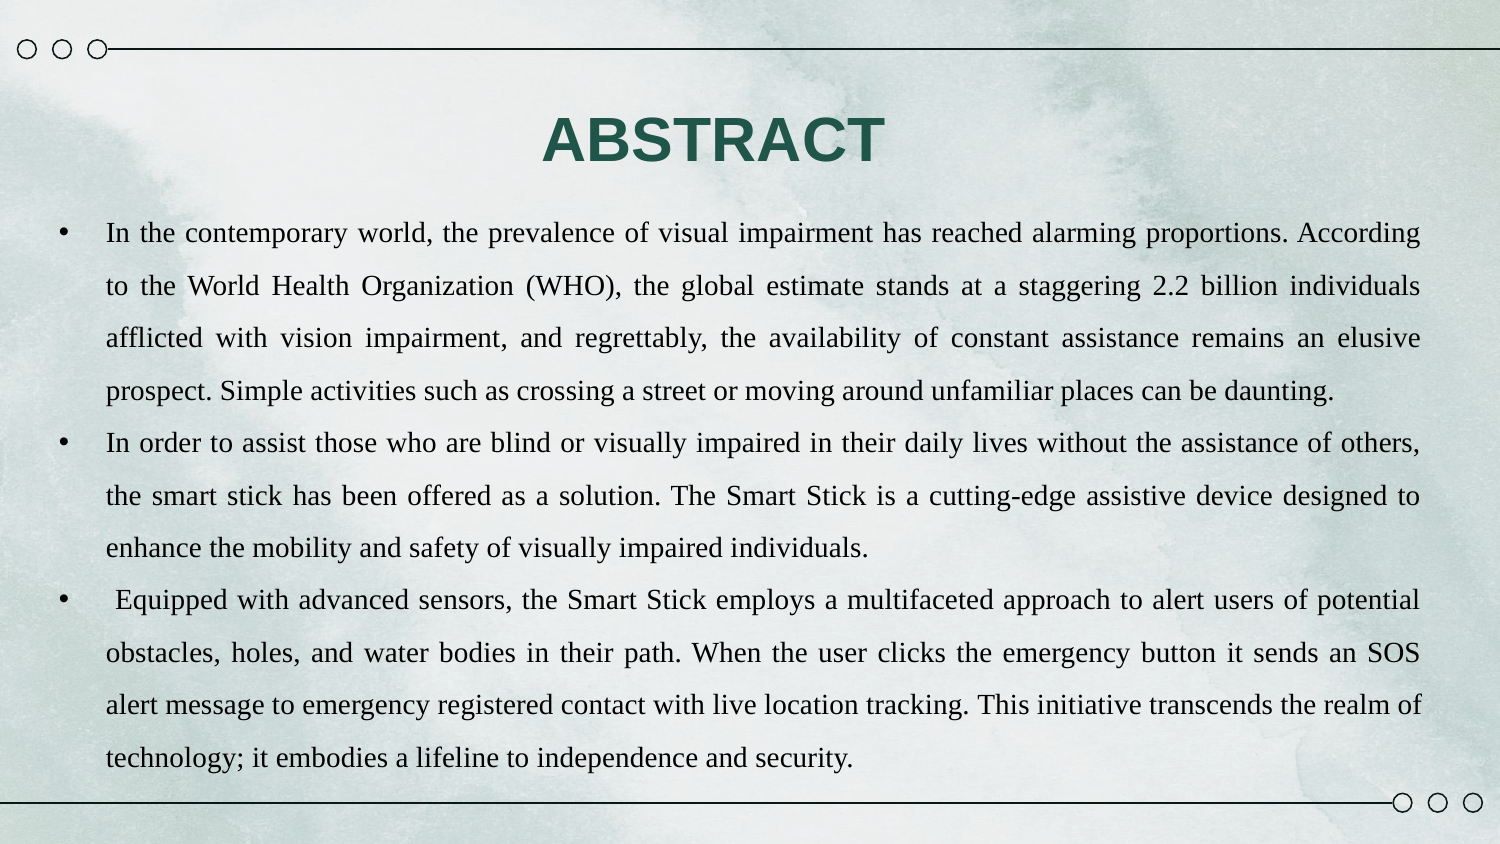

ABSTRACT
In the contemporary world, the prevalence of visual impairment has reached alarming proportions. According to the World Health Organization (WHO), the global estimate stands at a staggering 2.2 billion individuals afflicted with vision impairment, and regrettably, the availability of constant assistance remains an elusive prospect. Simple activities such as crossing a street or moving around unfamiliar places can be daunting.
In order to assist those who are blind or visually impaired in their daily lives without the assistance of others, the smart stick has been offered as a solution. The Smart Stick is a cutting-edge assistive device designed to enhance the mobility and safety of visually impaired individuals.
 Equipped with advanced sensors, the Smart Stick employs a multifaceted approach to alert users of potential obstacles, holes, and water bodies in their path. When the user clicks the emergency button it sends an SOS alert message to emergency registered contact with live location tracking. This initiative transcends the realm of technology; it embodies a lifeline to independence and security.